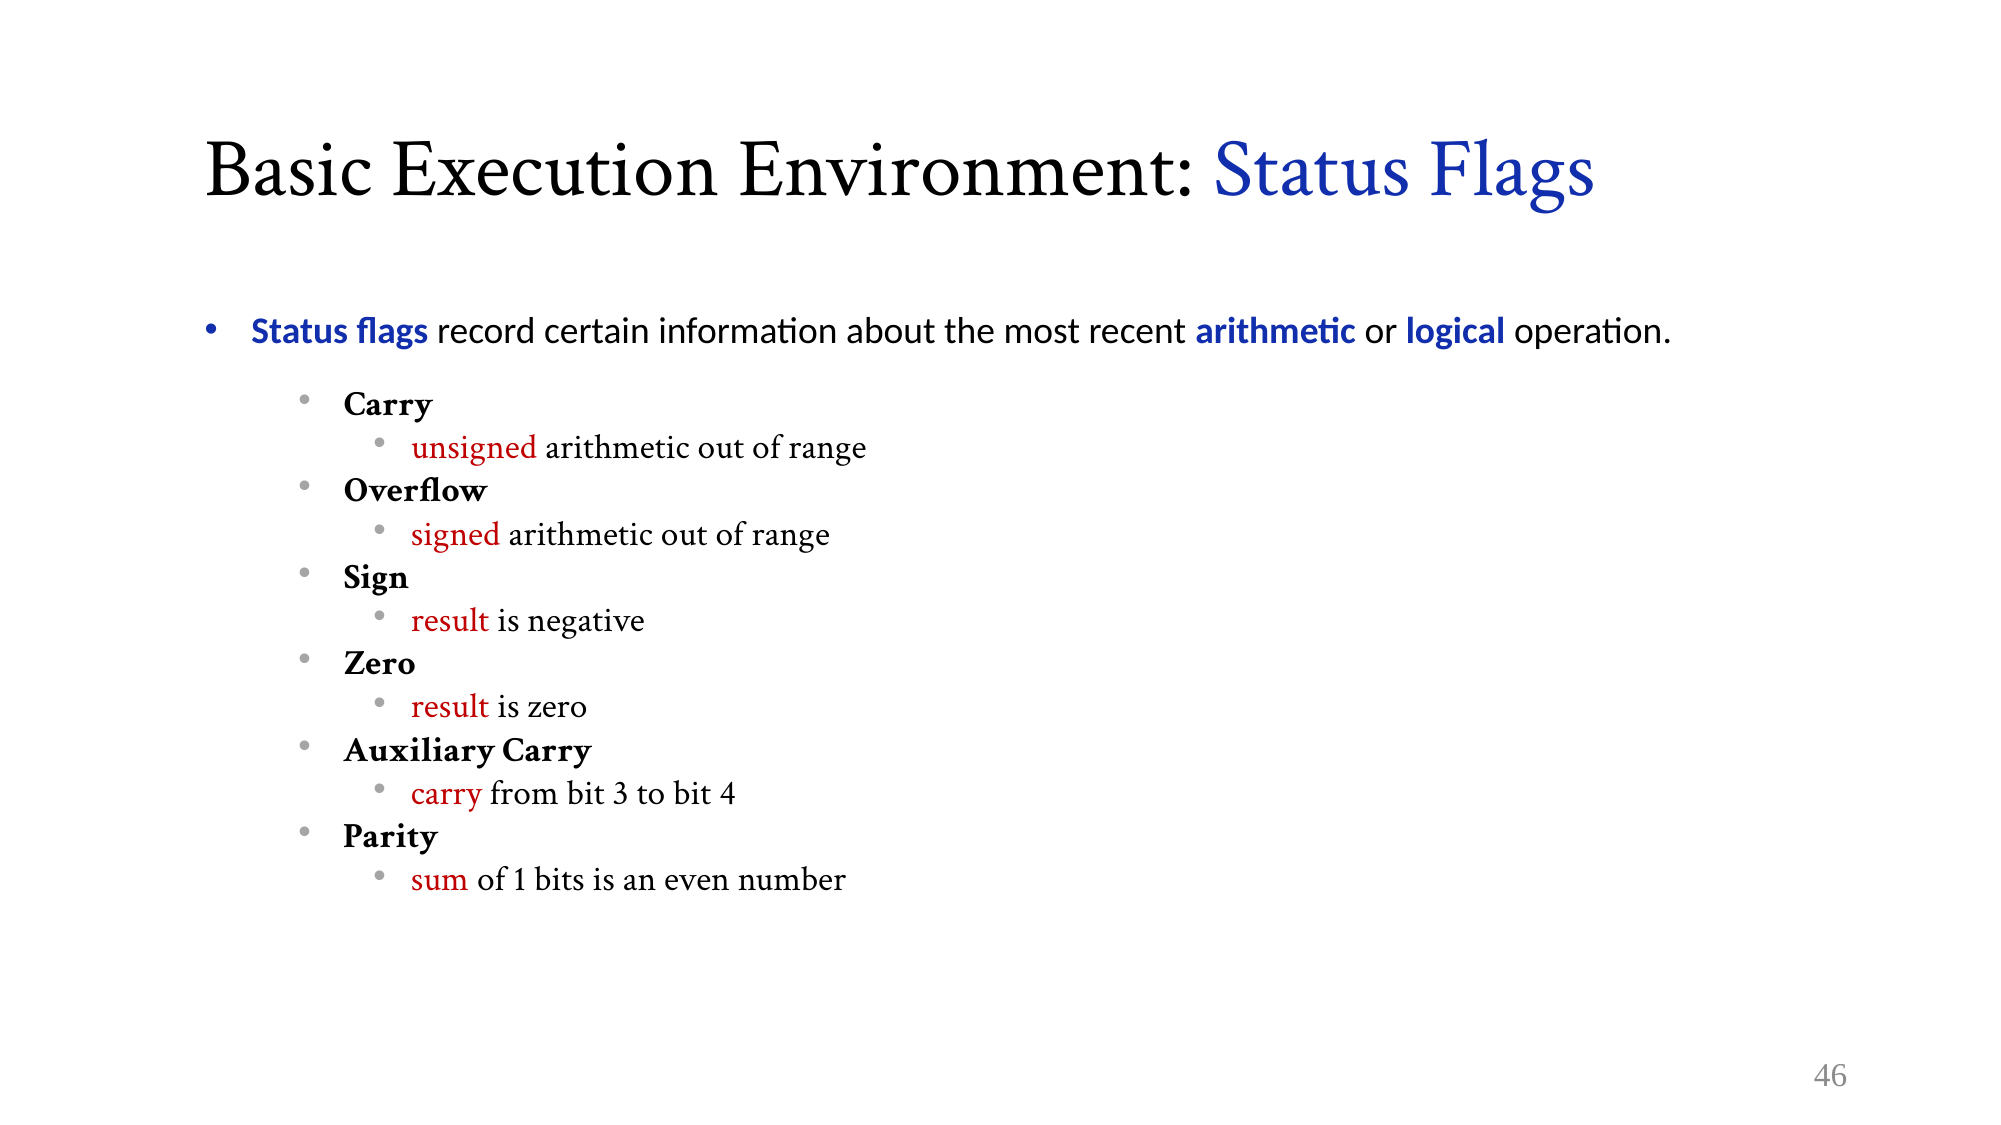

# Basic Execution Environment: Status Flags
Status flags record certain information about the most recent arithmetic or logical operation.
 Carry
unsigned arithmetic out of range
 Overflow
signed arithmetic out of range
 Sign
result is negative
 Zero
result is zero
 Auxiliary Carry
carry from bit 3 to bit 4
 Parity
sum of 1 bits is an even number
46